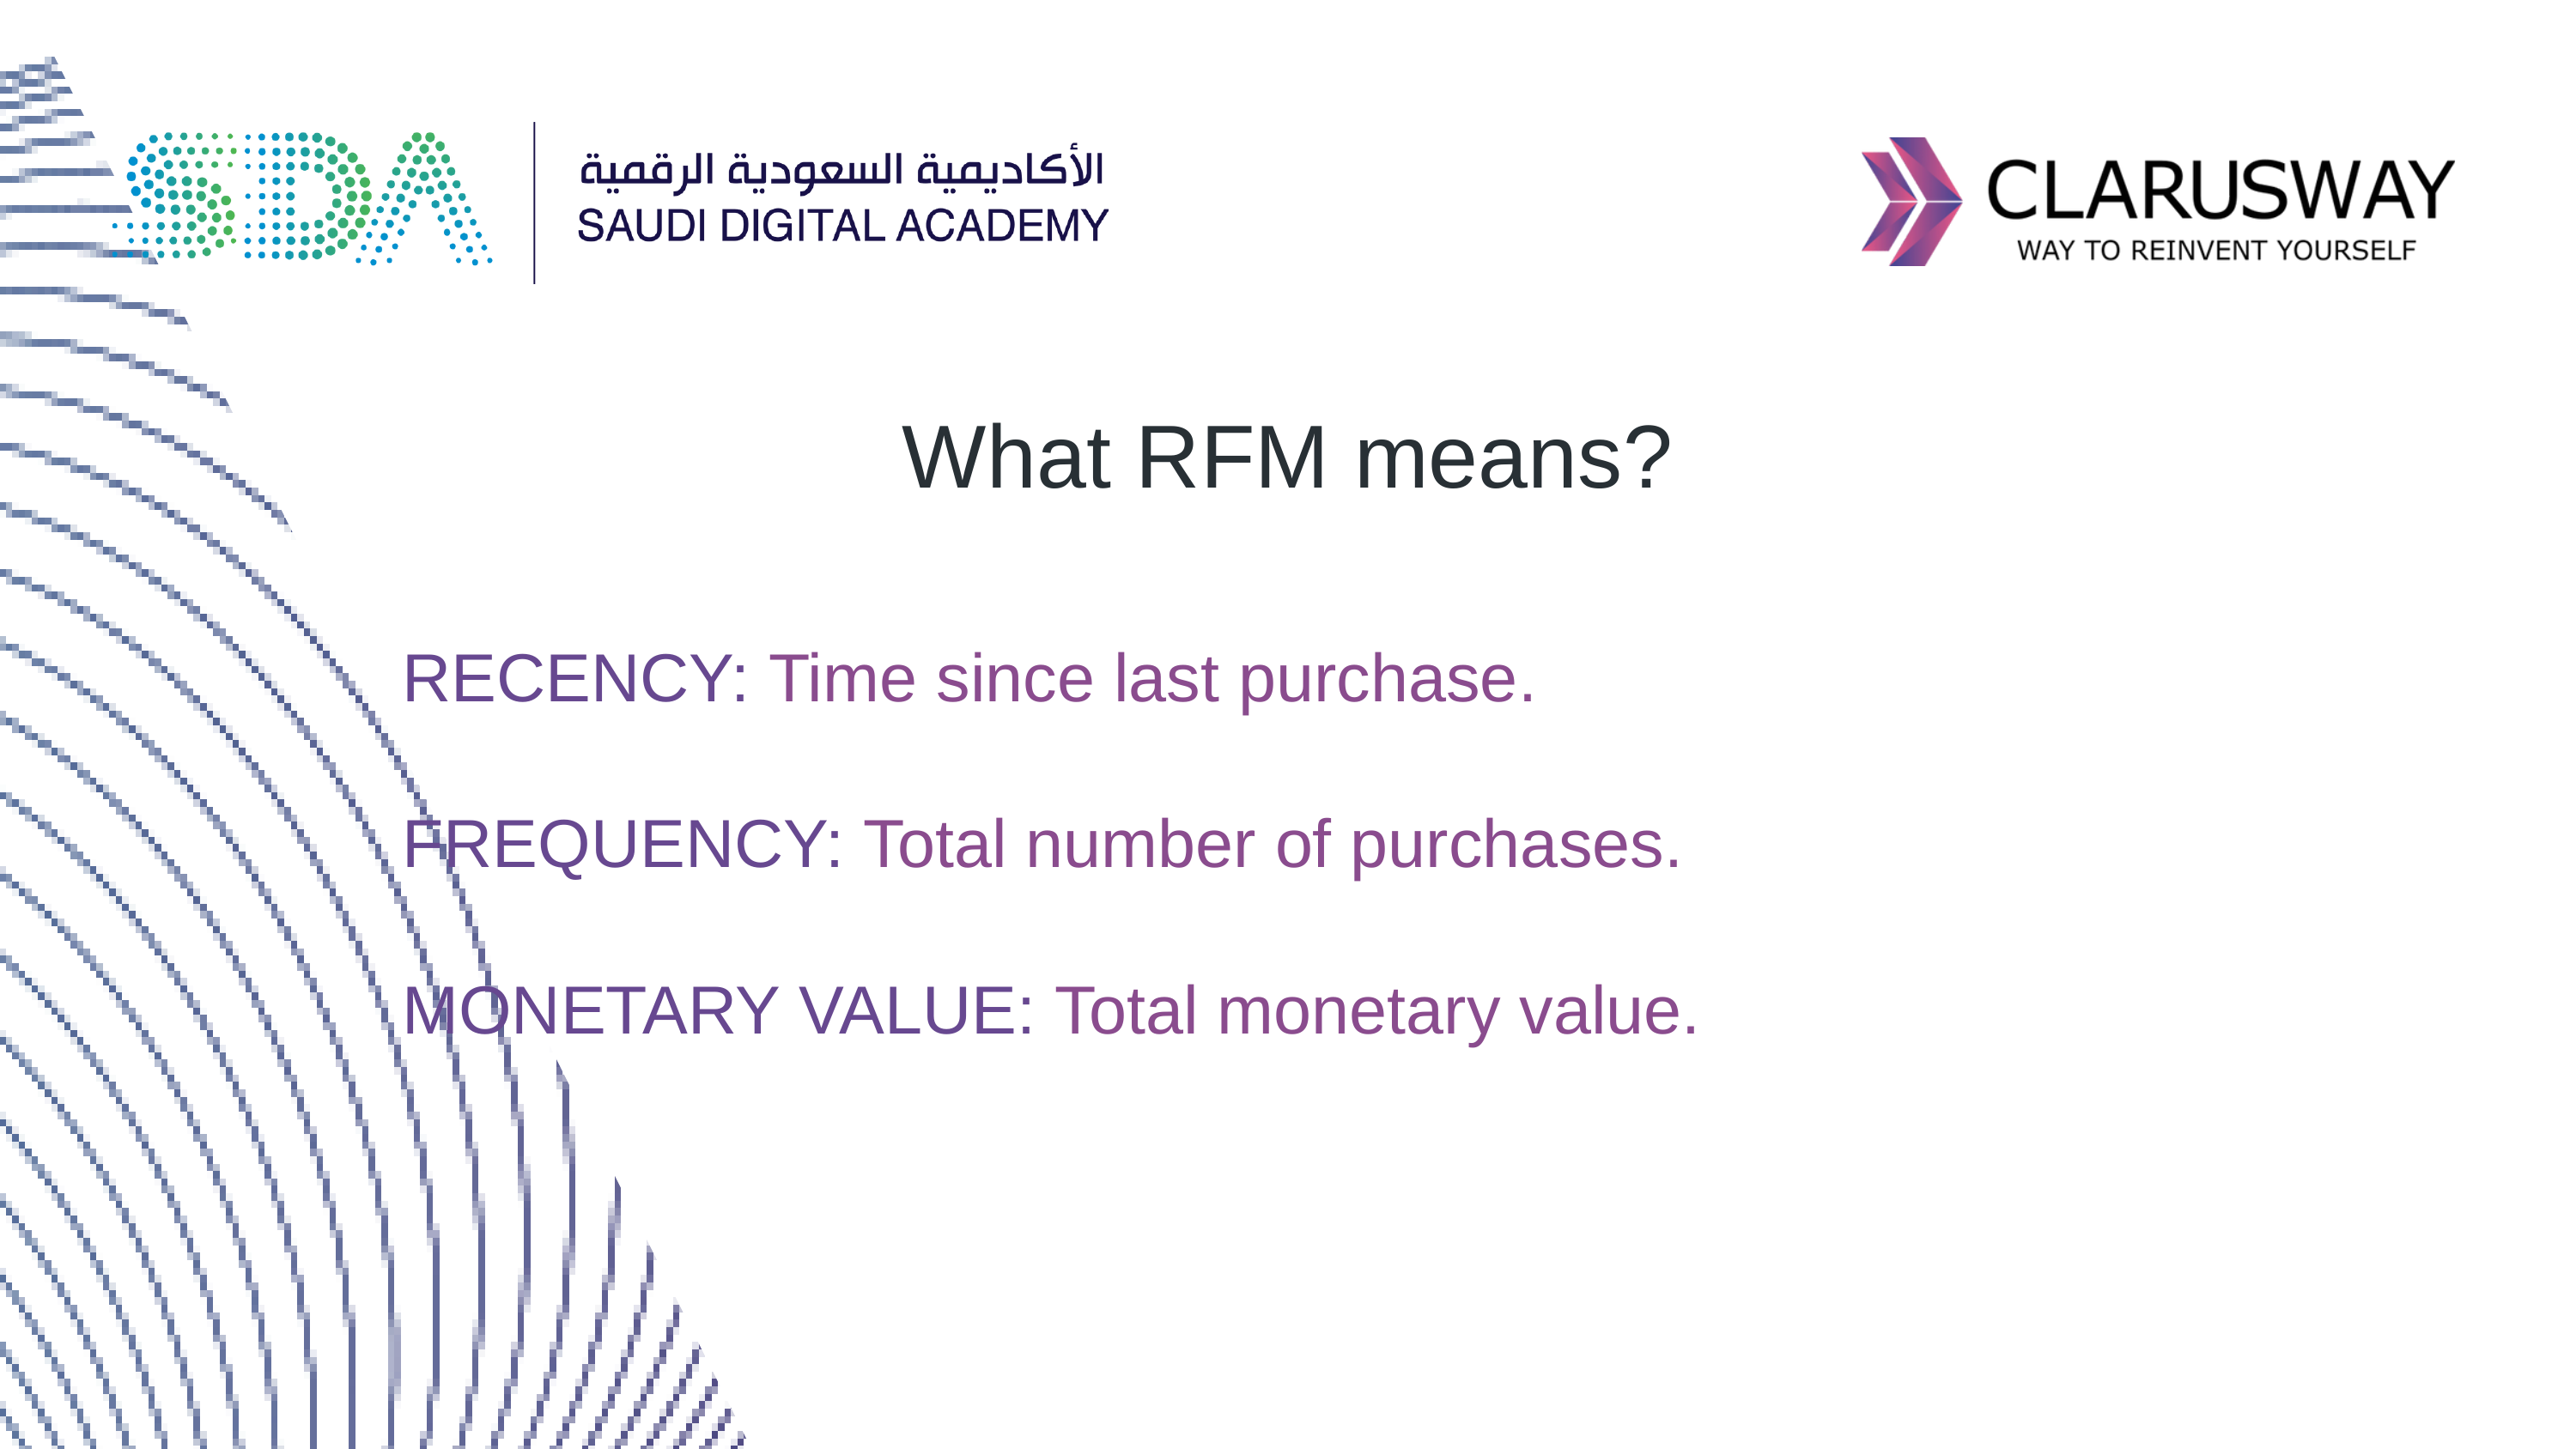

What RFM means?

RECENCY: Time since last purchase.
FREQUENCY: Total number of purchases.
MONETARY VALUE: Total monetary value.